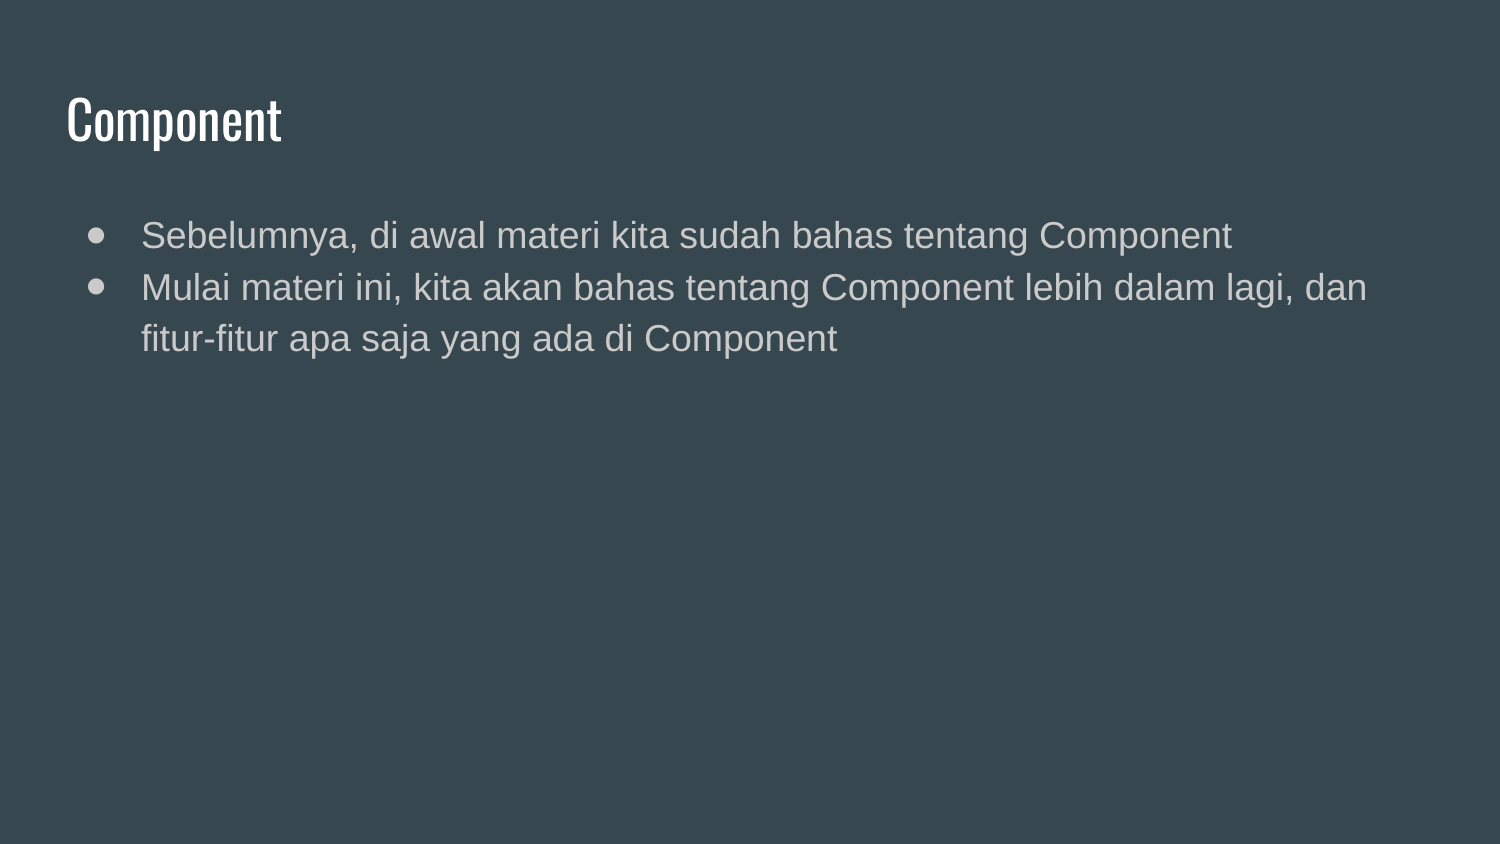

# Component
Sebelumnya, di awal materi kita sudah bahas tentang Component
Mulai materi ini, kita akan bahas tentang Component lebih dalam lagi, dan fitur-fitur apa saja yang ada di Component